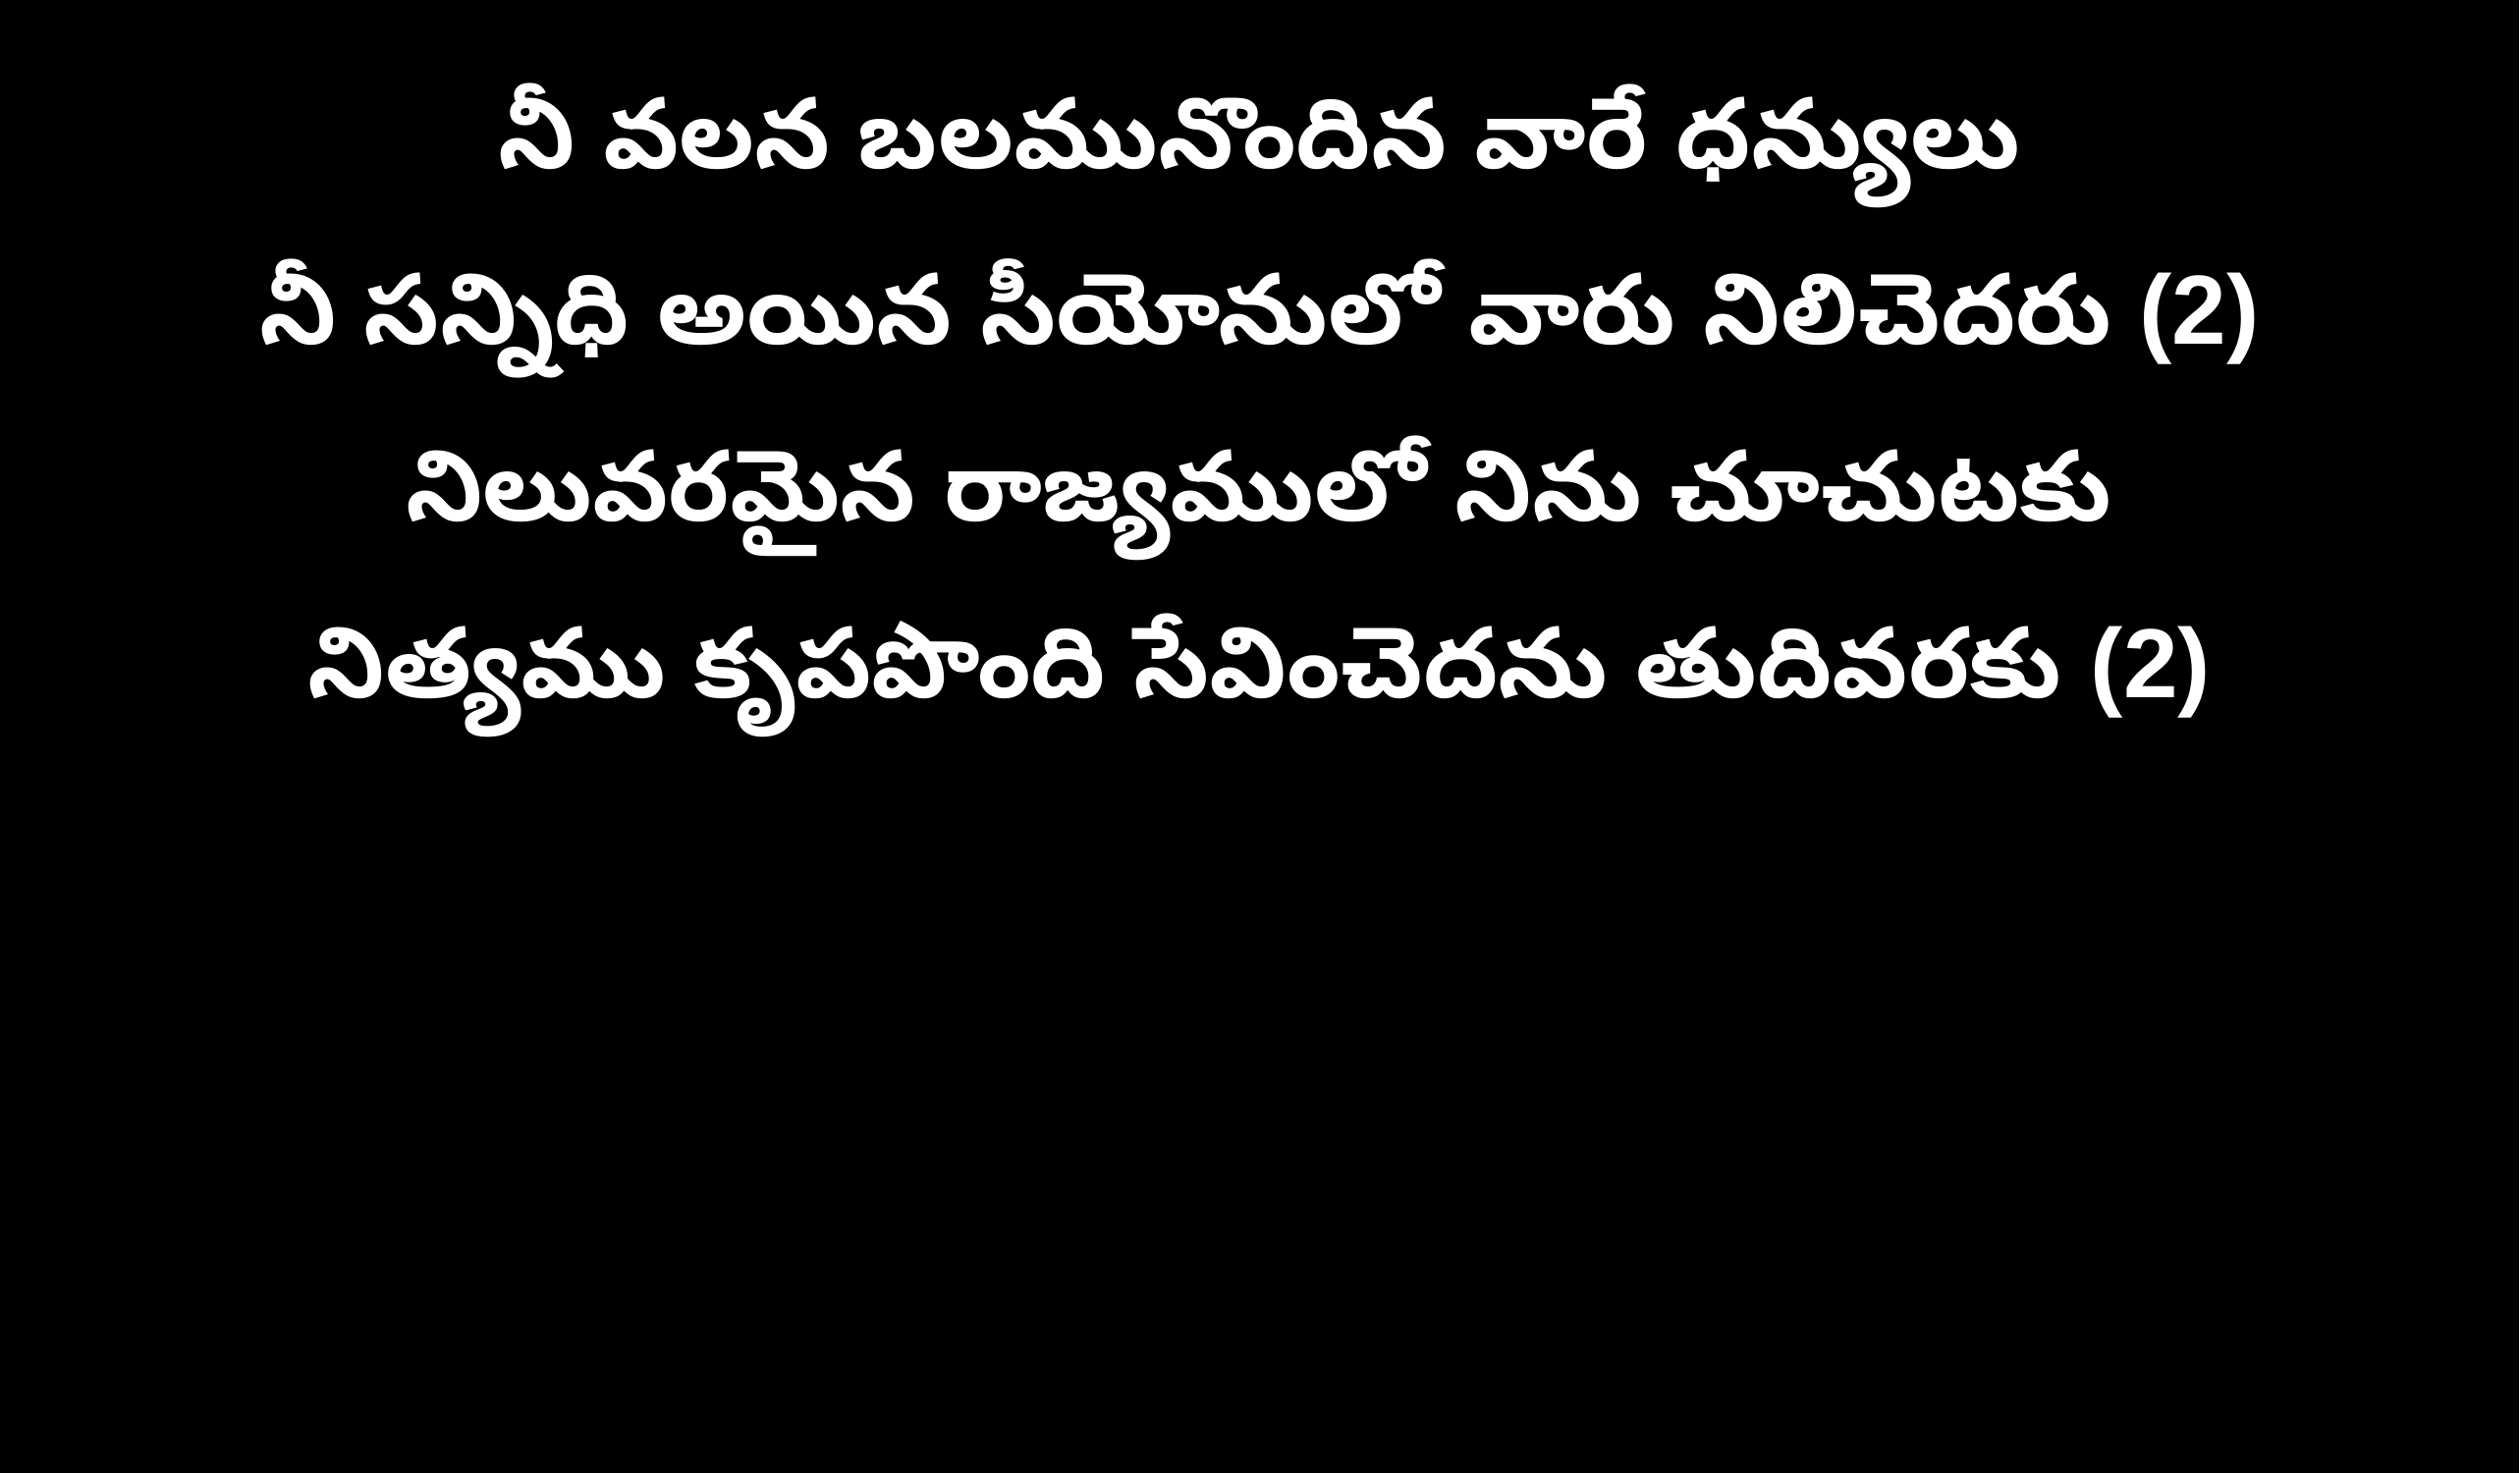

నీ వలన బలమునొందిన వారే ధన్యులు
నీ సన్నిధి అయిన సీయోనులో వారు నిలిచెదరు (2)
నిలువరమైన రాజ్యములో నిను చూచుటకు
నిత్యము కృపపొంది సేవించెదను తుదివరకు (2)